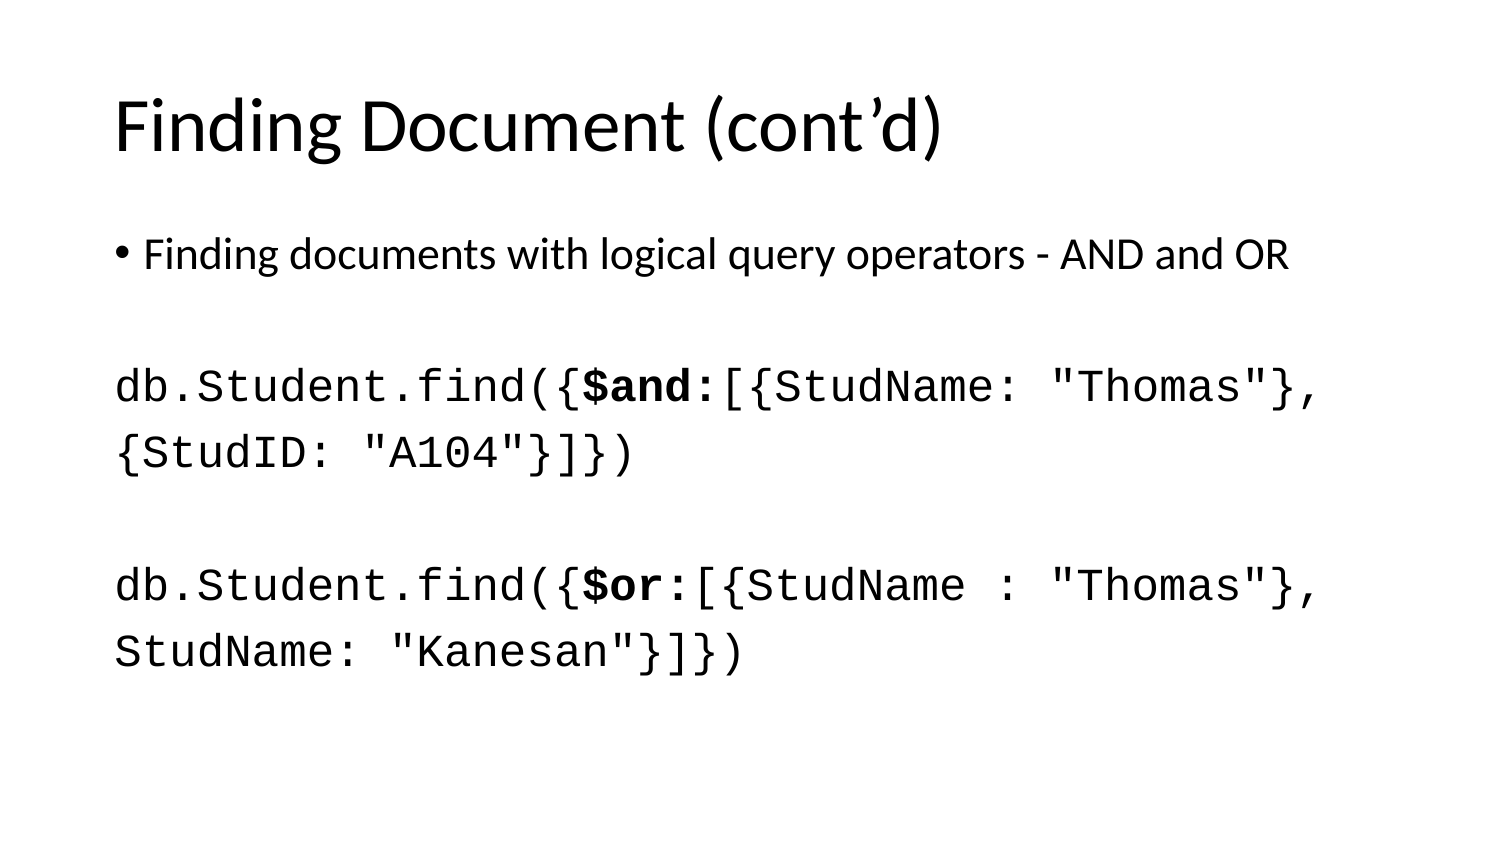

# Finding Document (cont’d)
Finding documents with logical query operators - AND and OR

db.Student.find({$and:[{StudName: "Thomas"},
{StudID: "A104"}]})

db.Student.find({$or:[{StudName : "Thomas"},
StudName: "Kanesan"}]})